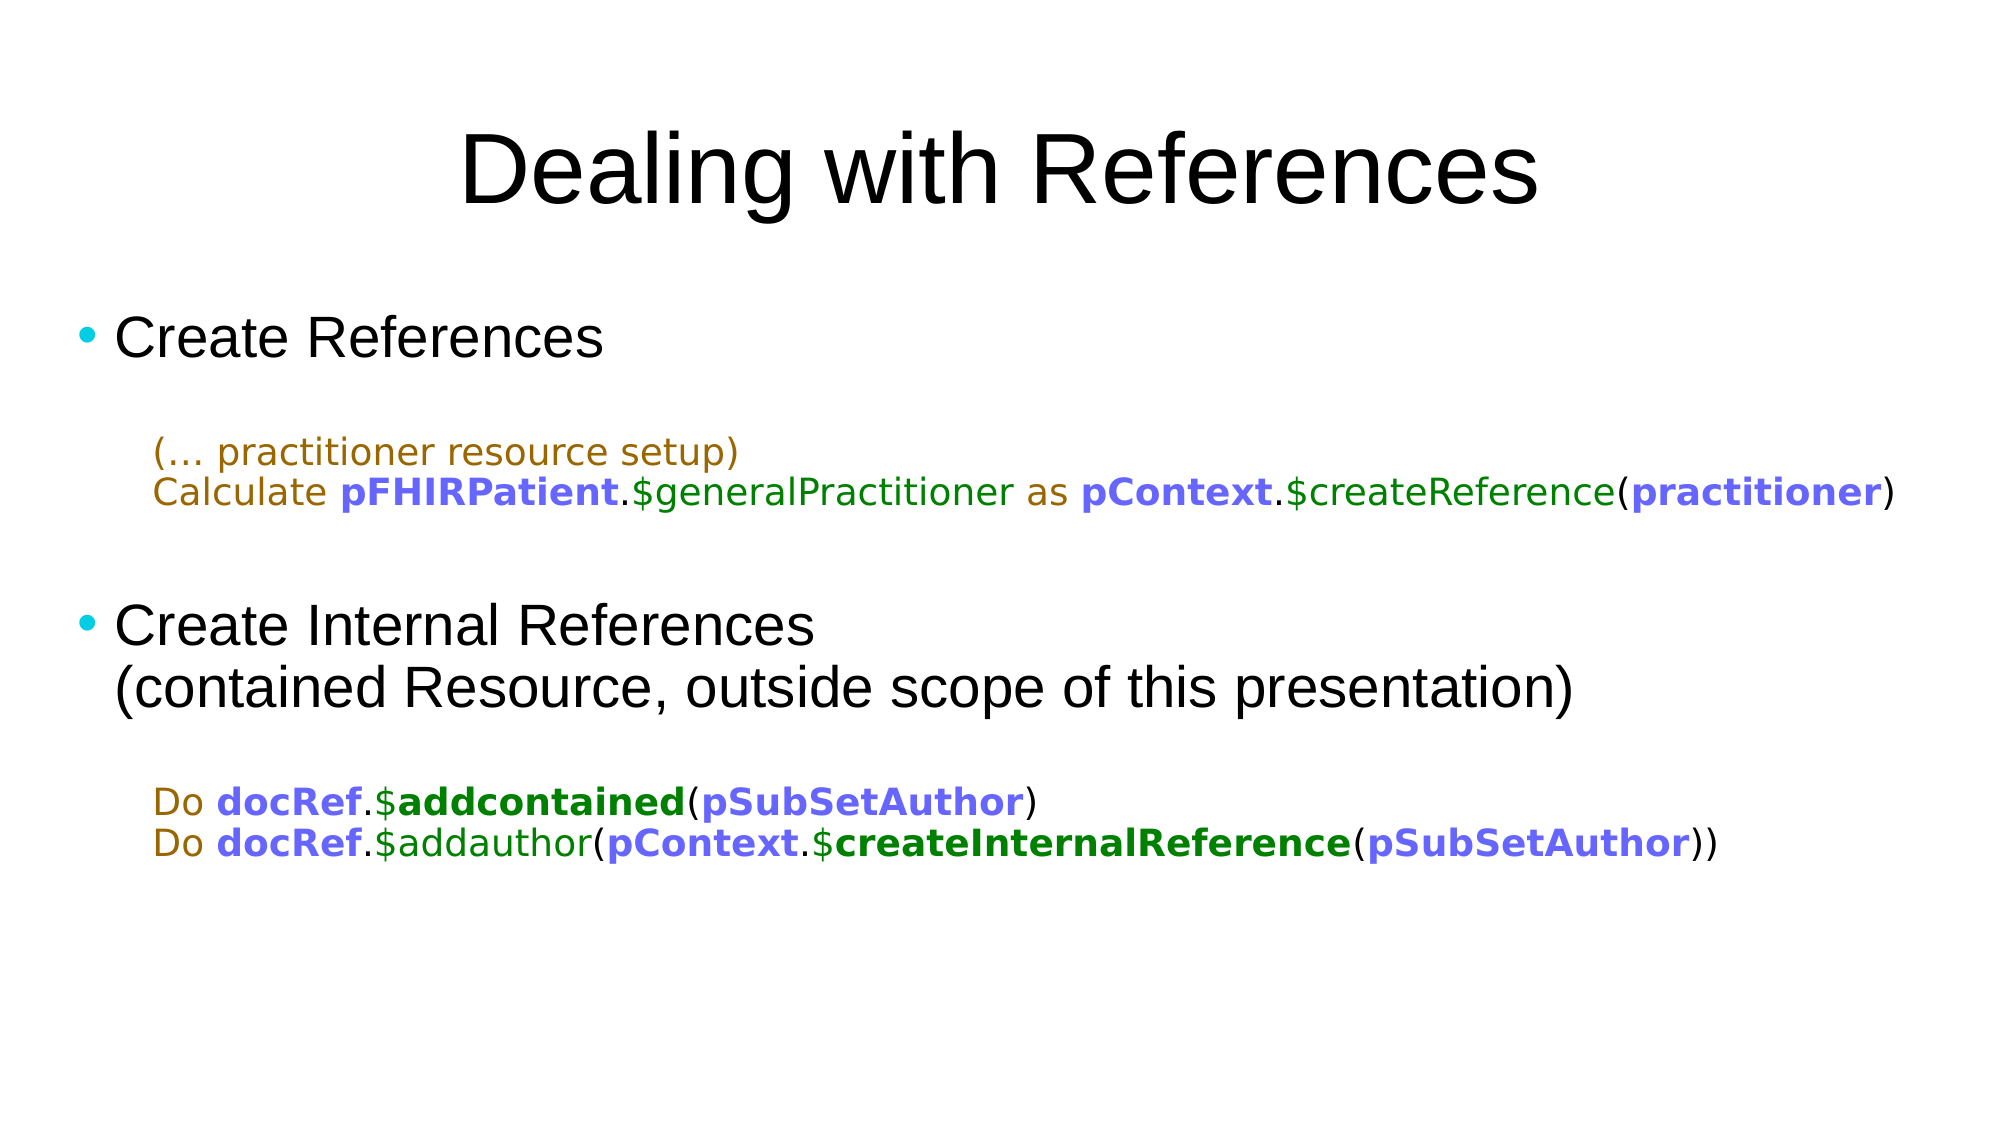

# Dealing with References
Create References

(… practitioner resource setup)
Calculate pFHIRPatient.$generalPractitioner as pContext.$createReference(practitioner)

Create Internal References
(contained Resource, outside scope of this presentation)
Do docRef.$addcontained(pSubSetAuthor)
Do docRef.$addauthor(pContext.$createInternalReference(pSubSetAuthor))